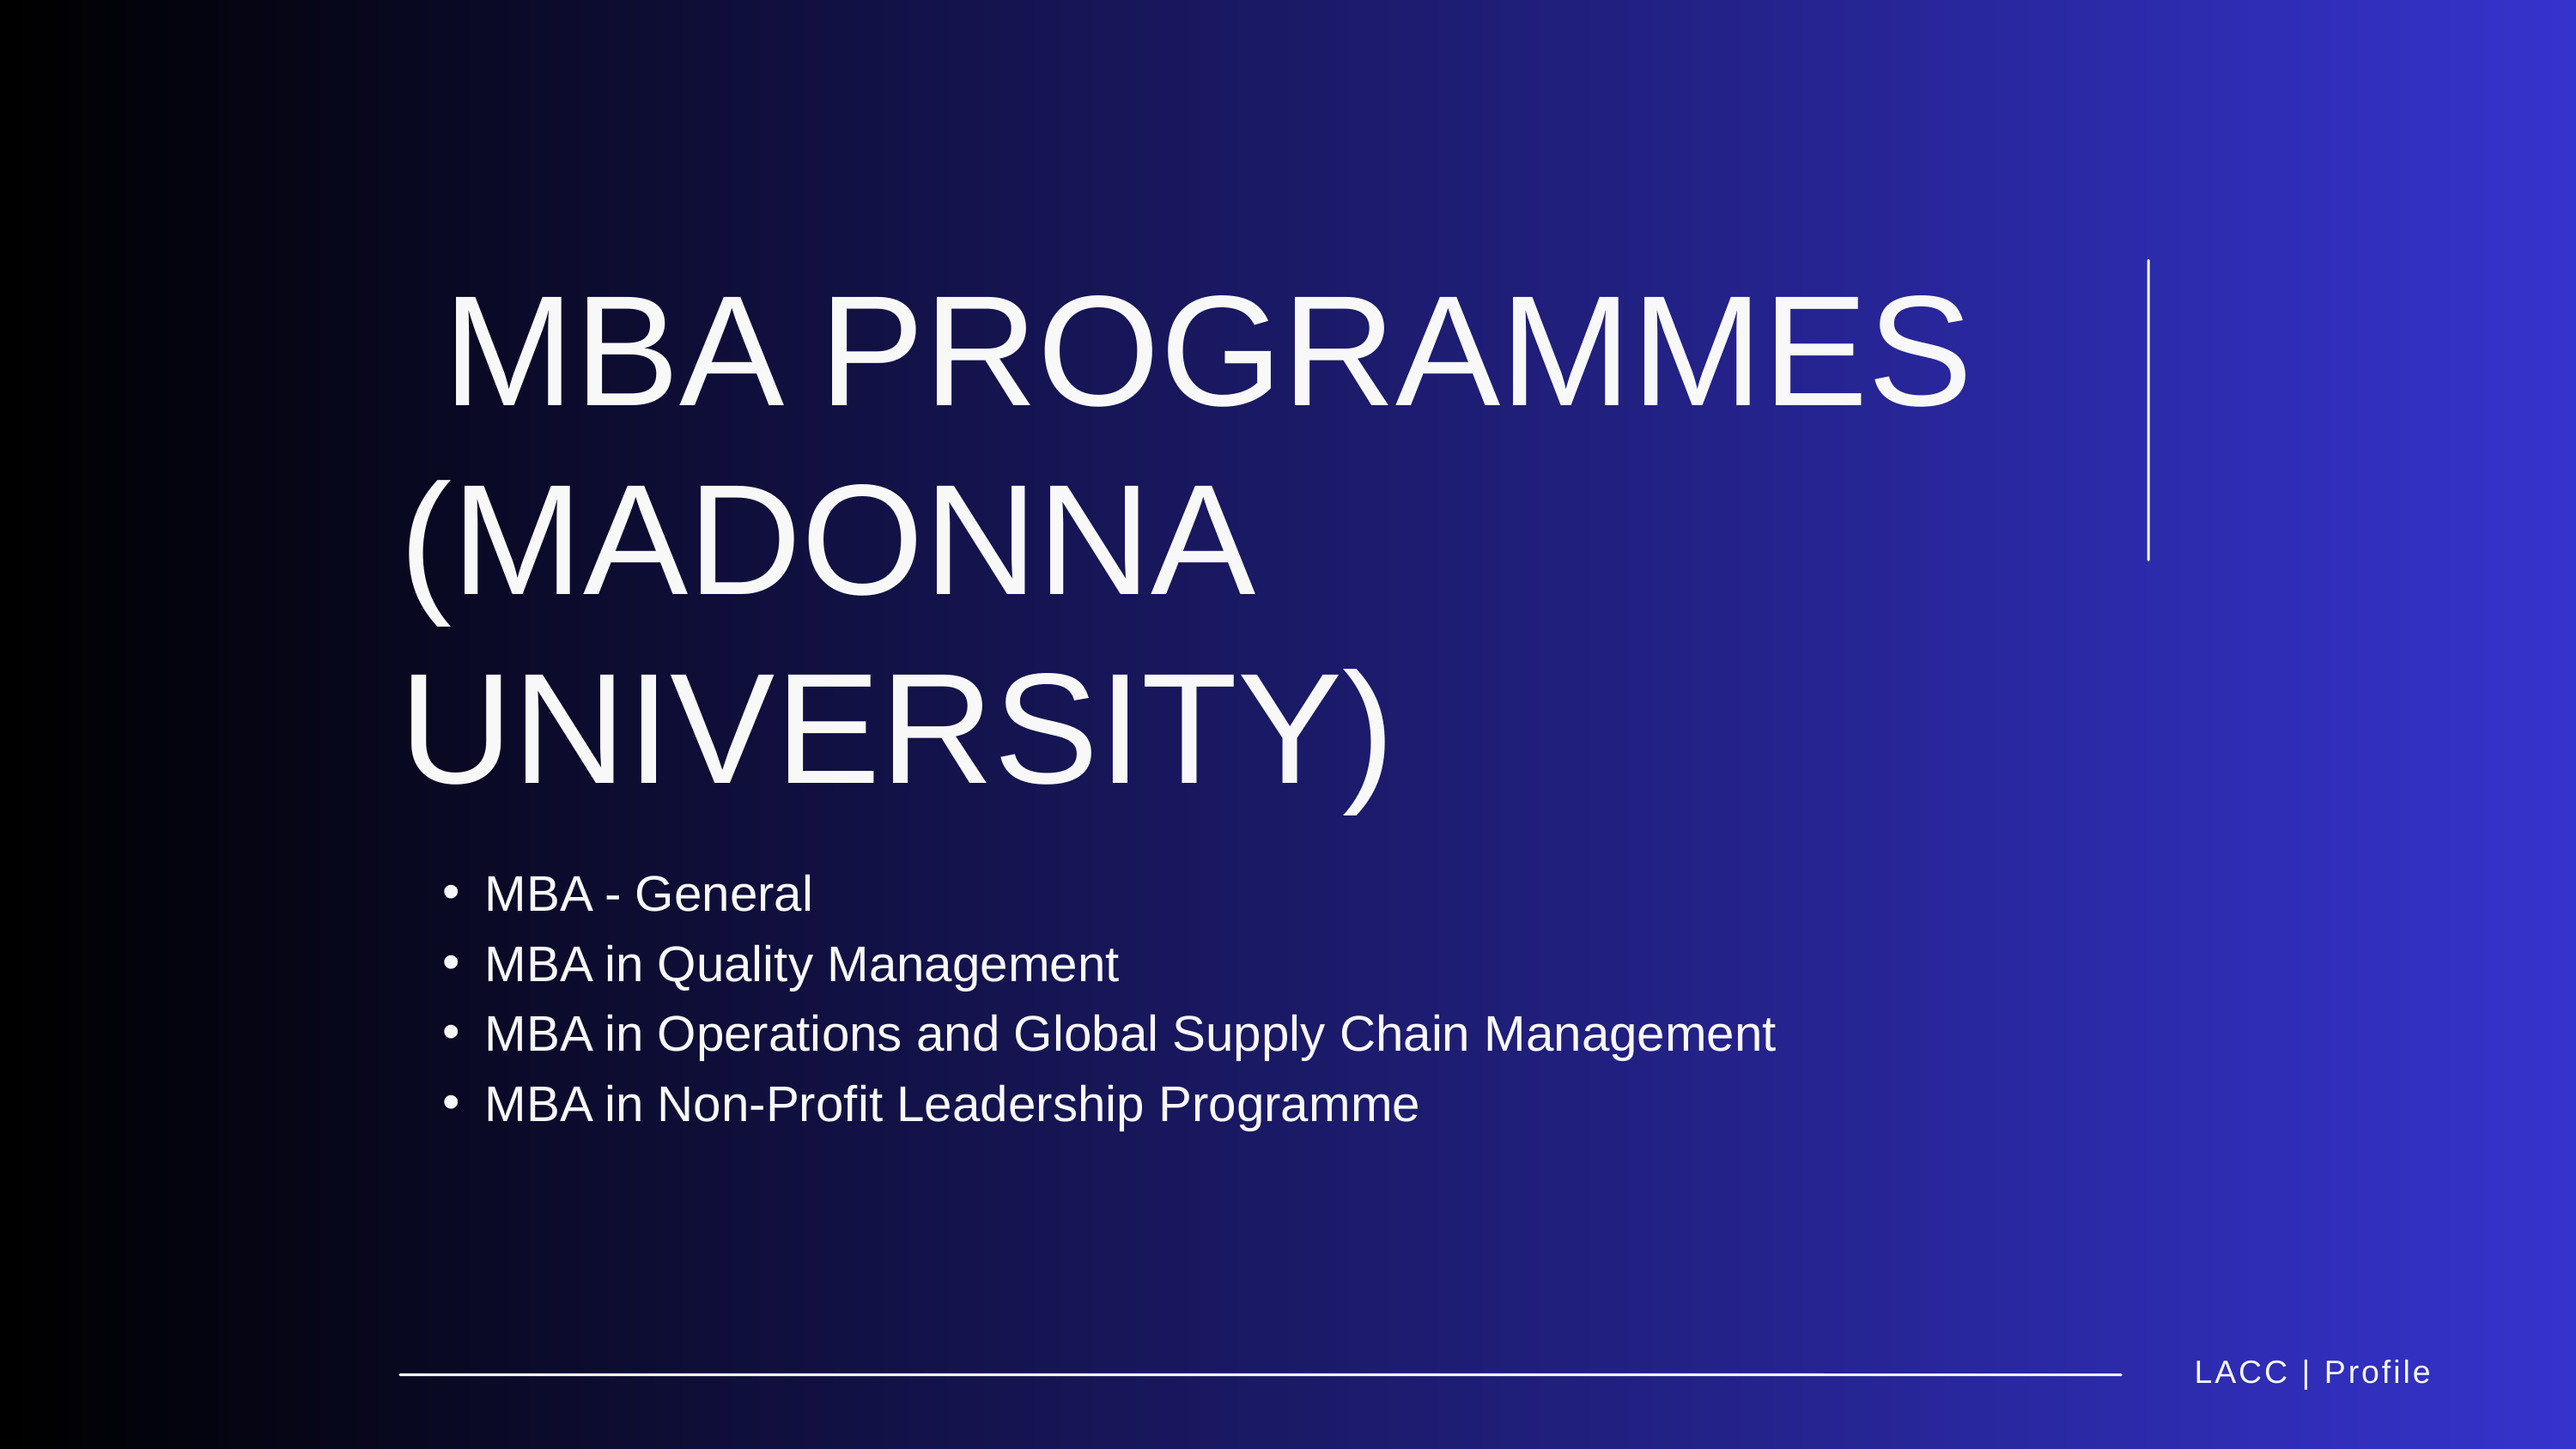

MBA PROGRAMMES (MADONNA UNIVERSITY)

MBA - General
MBA in Quality Management
MBA in Operations and Global Supply Chain Management
MBA in Non-Profit Leadership Programme
LACC | Profile